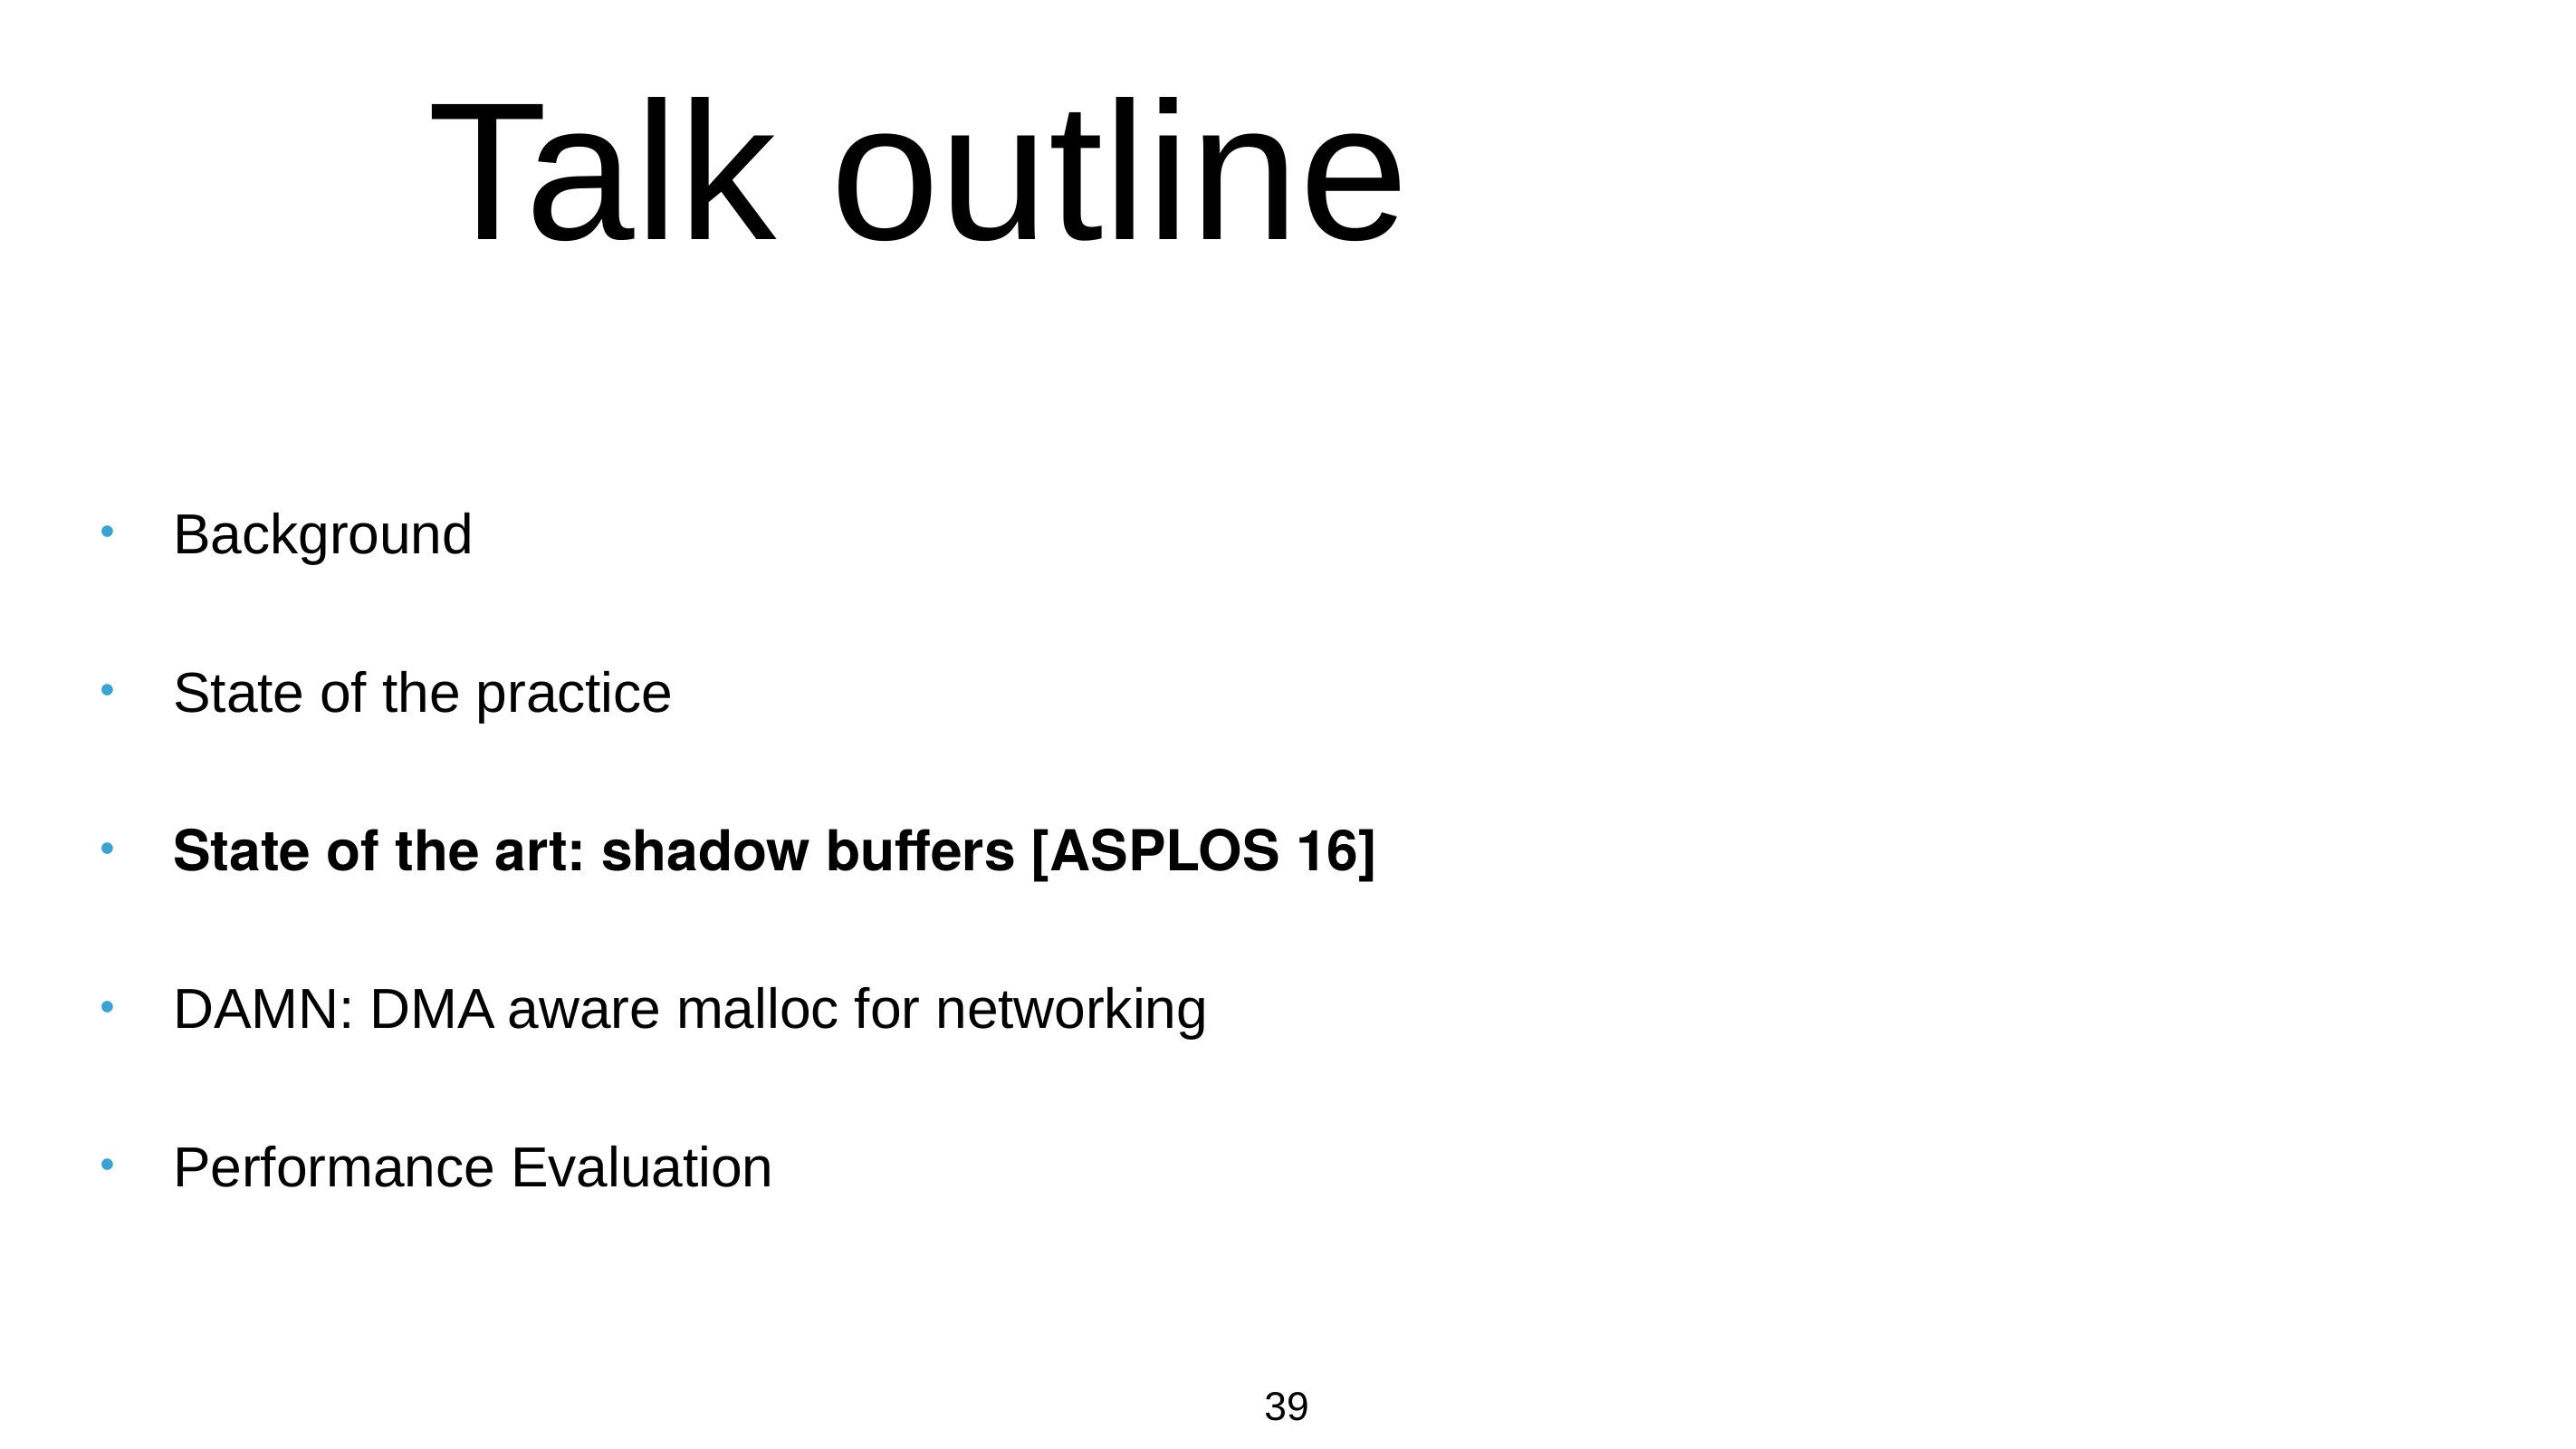

# Talk outline
Background
State of the practice
State of the art: shadow buffers [ASPLOS 16]
DAMN: DMA aware malloc for networking
Performance Evaluation
39